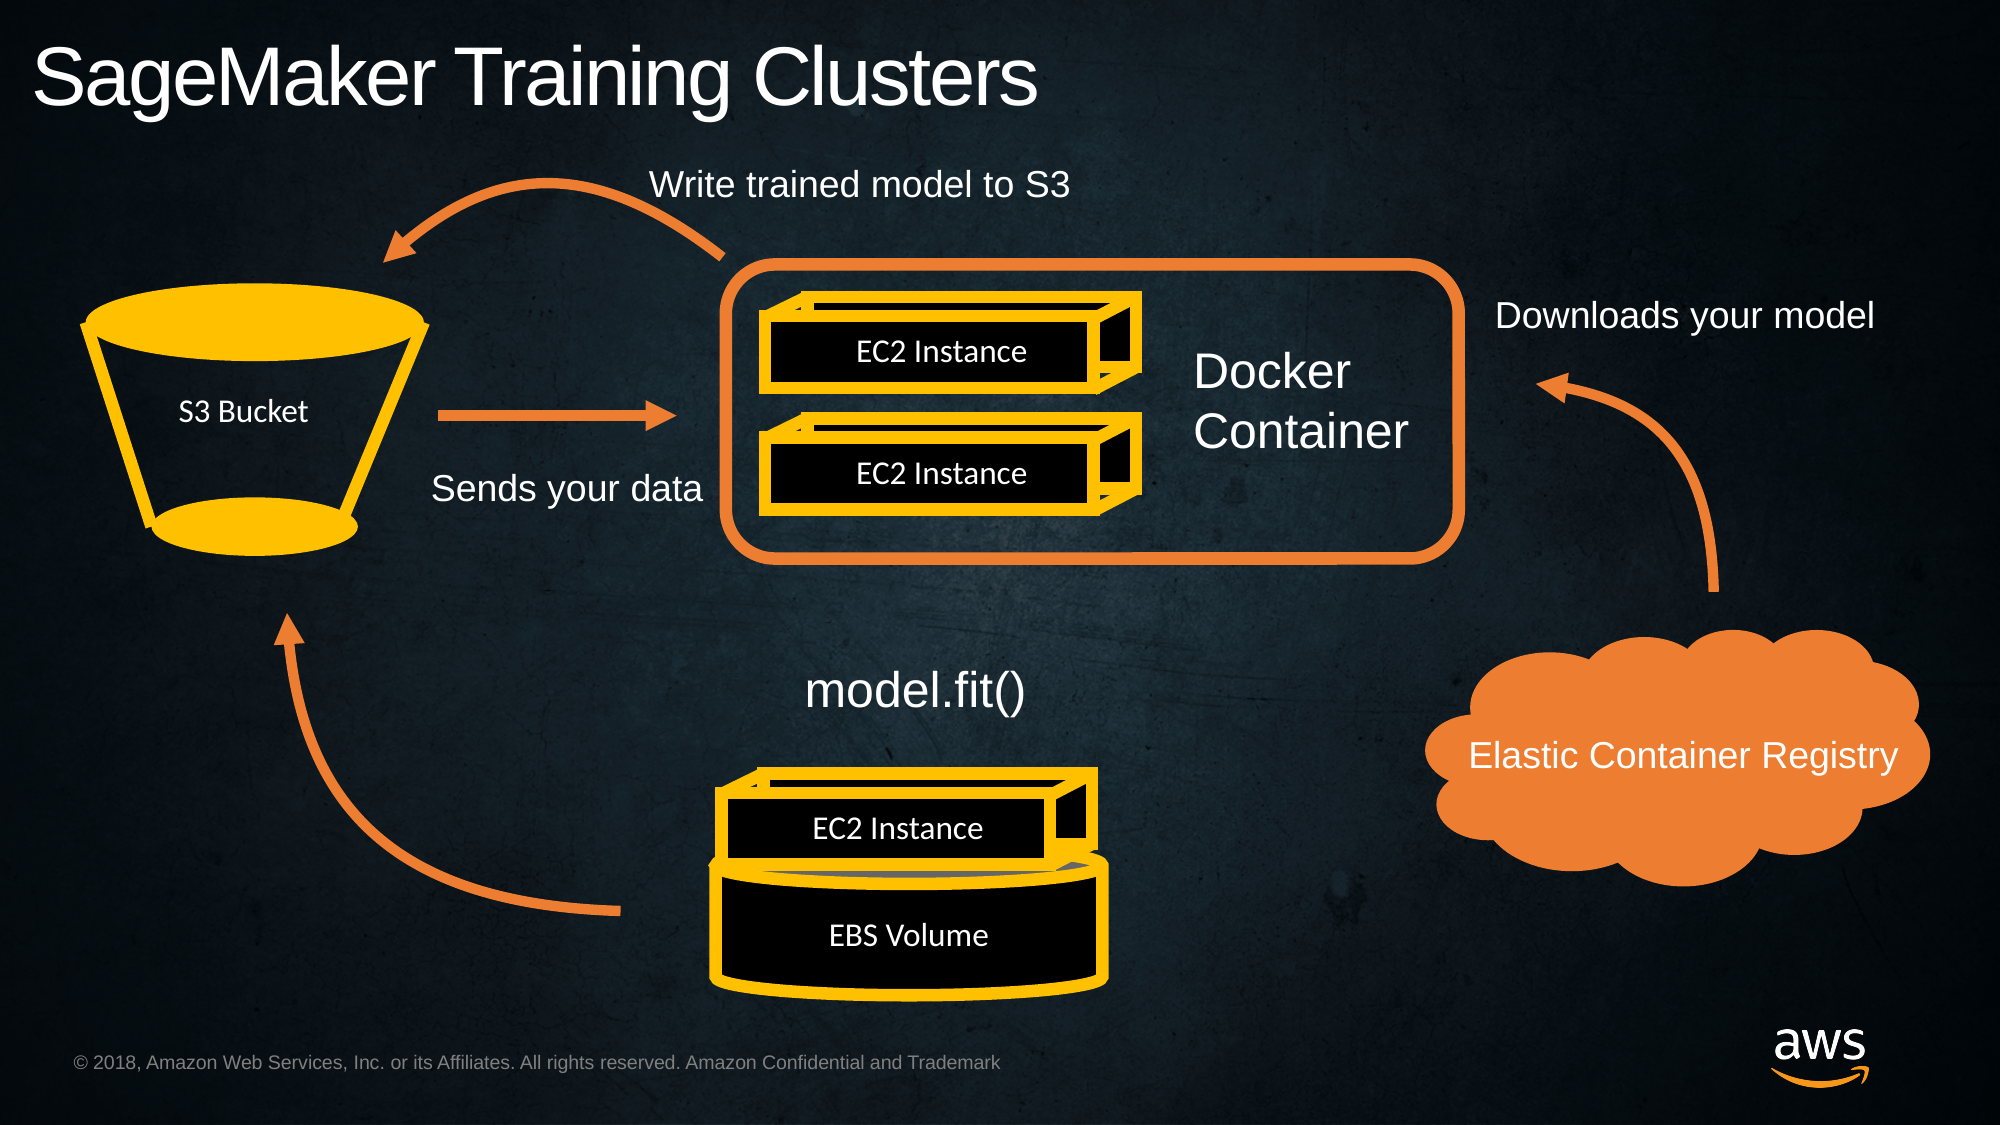

SageMaker Training Clusters
Write trained model to S3

S3 Bucket

Downloads your model

EC2 Instance

Docker Container

EC2 Instance

Sends your data

model.fit()

Elastic Container Registry

EC2 Instance

EBS Volume